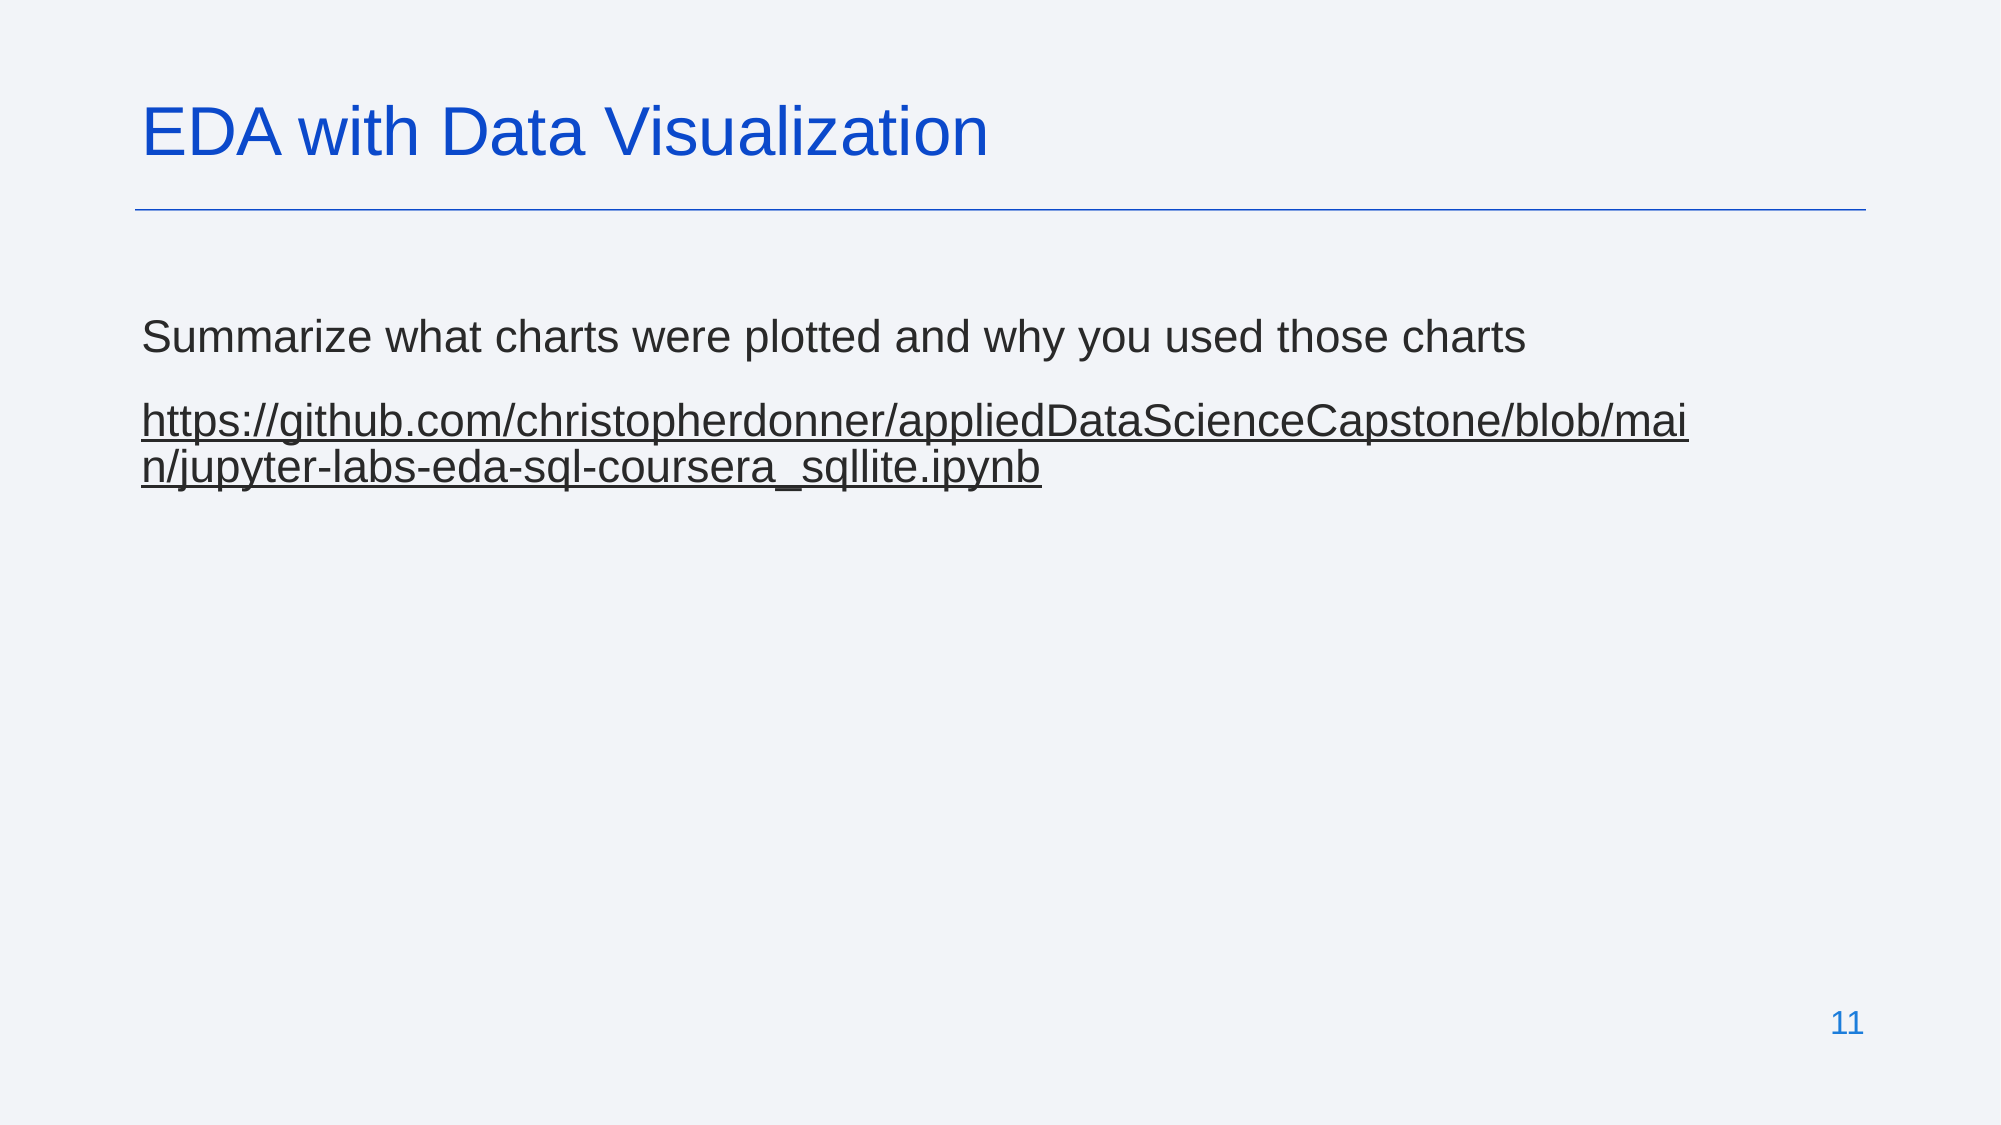

EDA with Data Visualization
Summarize what charts were plotted and why you used those charts
https://github.com/christopherdonner/appliedDataScienceCapstone/blob/main/jupyter-labs-eda-sql-coursera_sqllite.ipynb
11